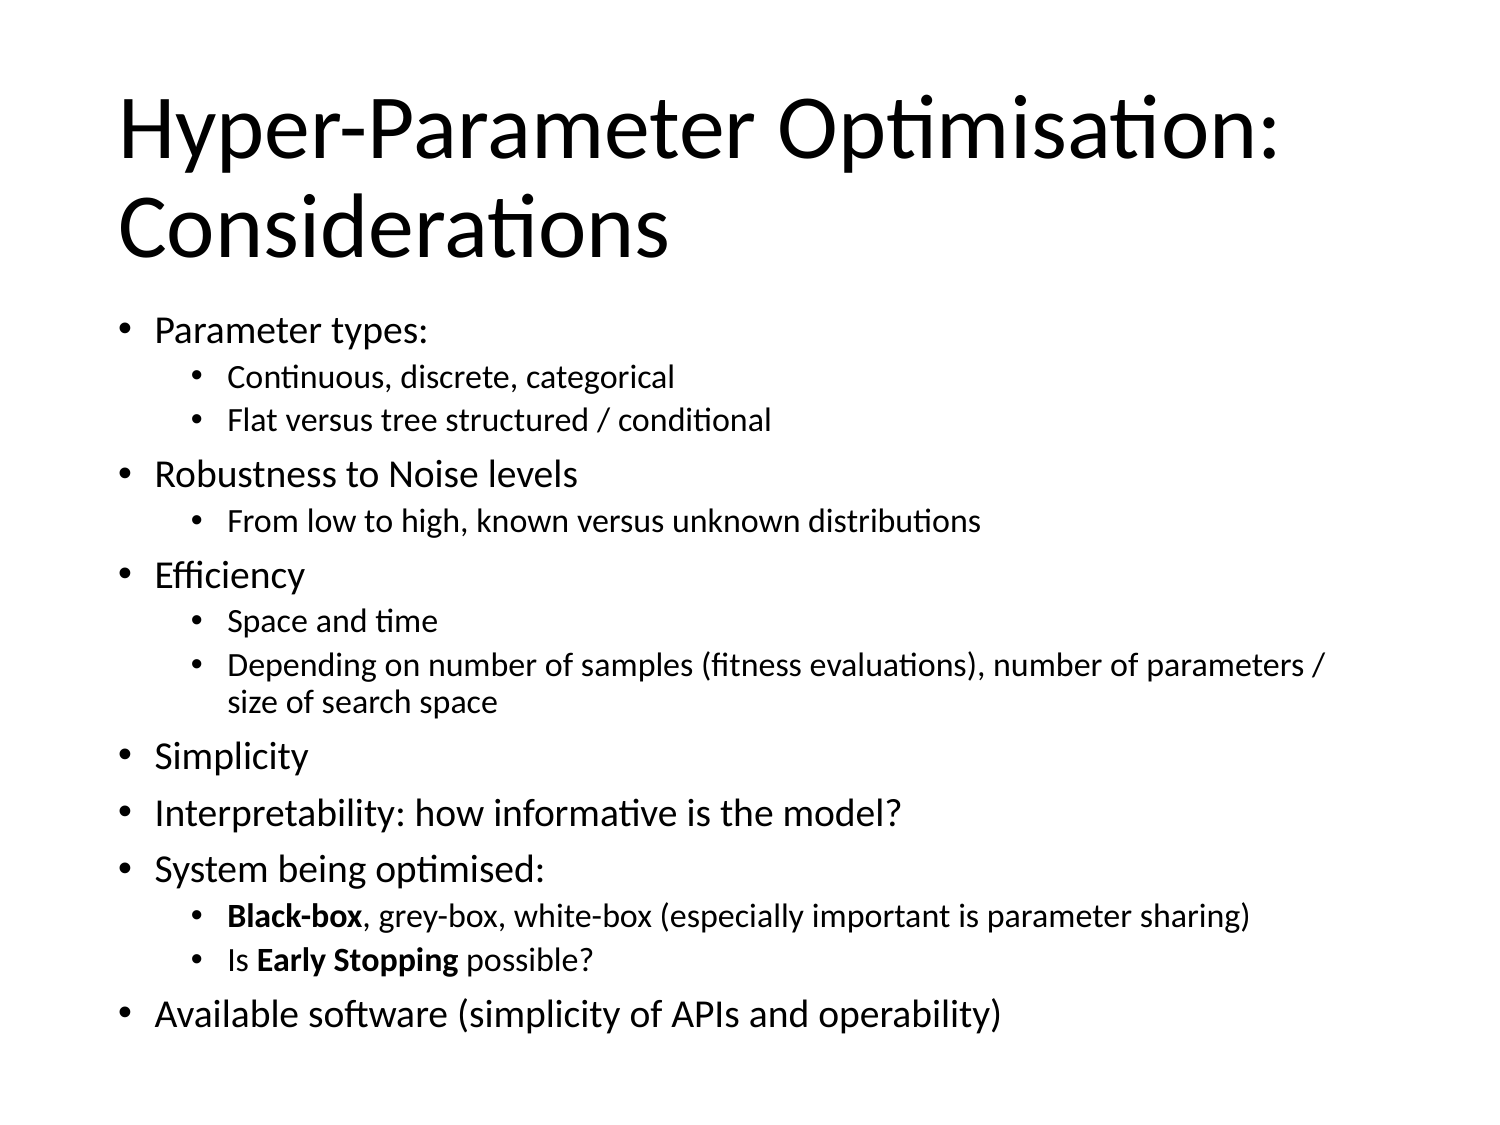

# Hyper-Parameter Optimisation: Considerations
Parameter types:
Continuous, discrete, categorical
Flat versus tree structured / conditional
Robustness to Noise levels
From low to high, known versus unknown distributions
Efficiency
Space and time
Depending on number of samples (fitness evaluations), number of parameters / size of search space
Simplicity
Interpretability: how informative is the model?
System being optimised:
Black-box, grey-box, white-box (especially important is parameter sharing)
Is Early Stopping possible?
Available software (simplicity of APIs and operability)